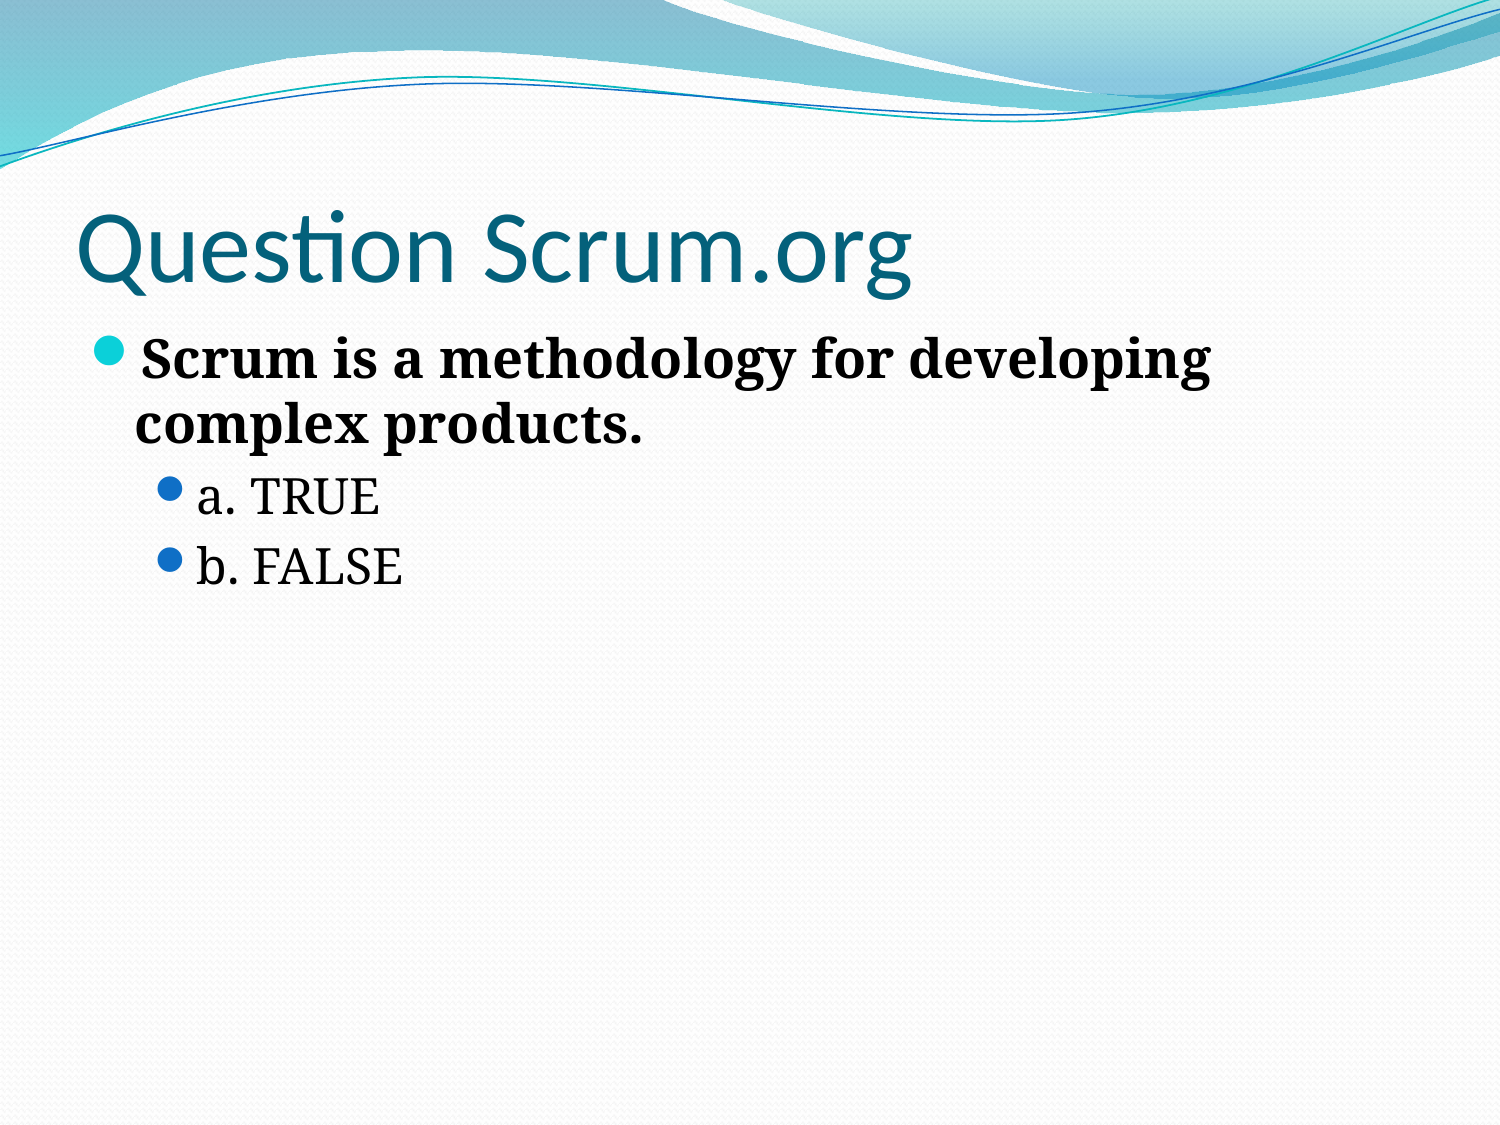

# Question Scrum.org
Scrum is a methodology for developing complex products.
a. TRUE
b. FALSE